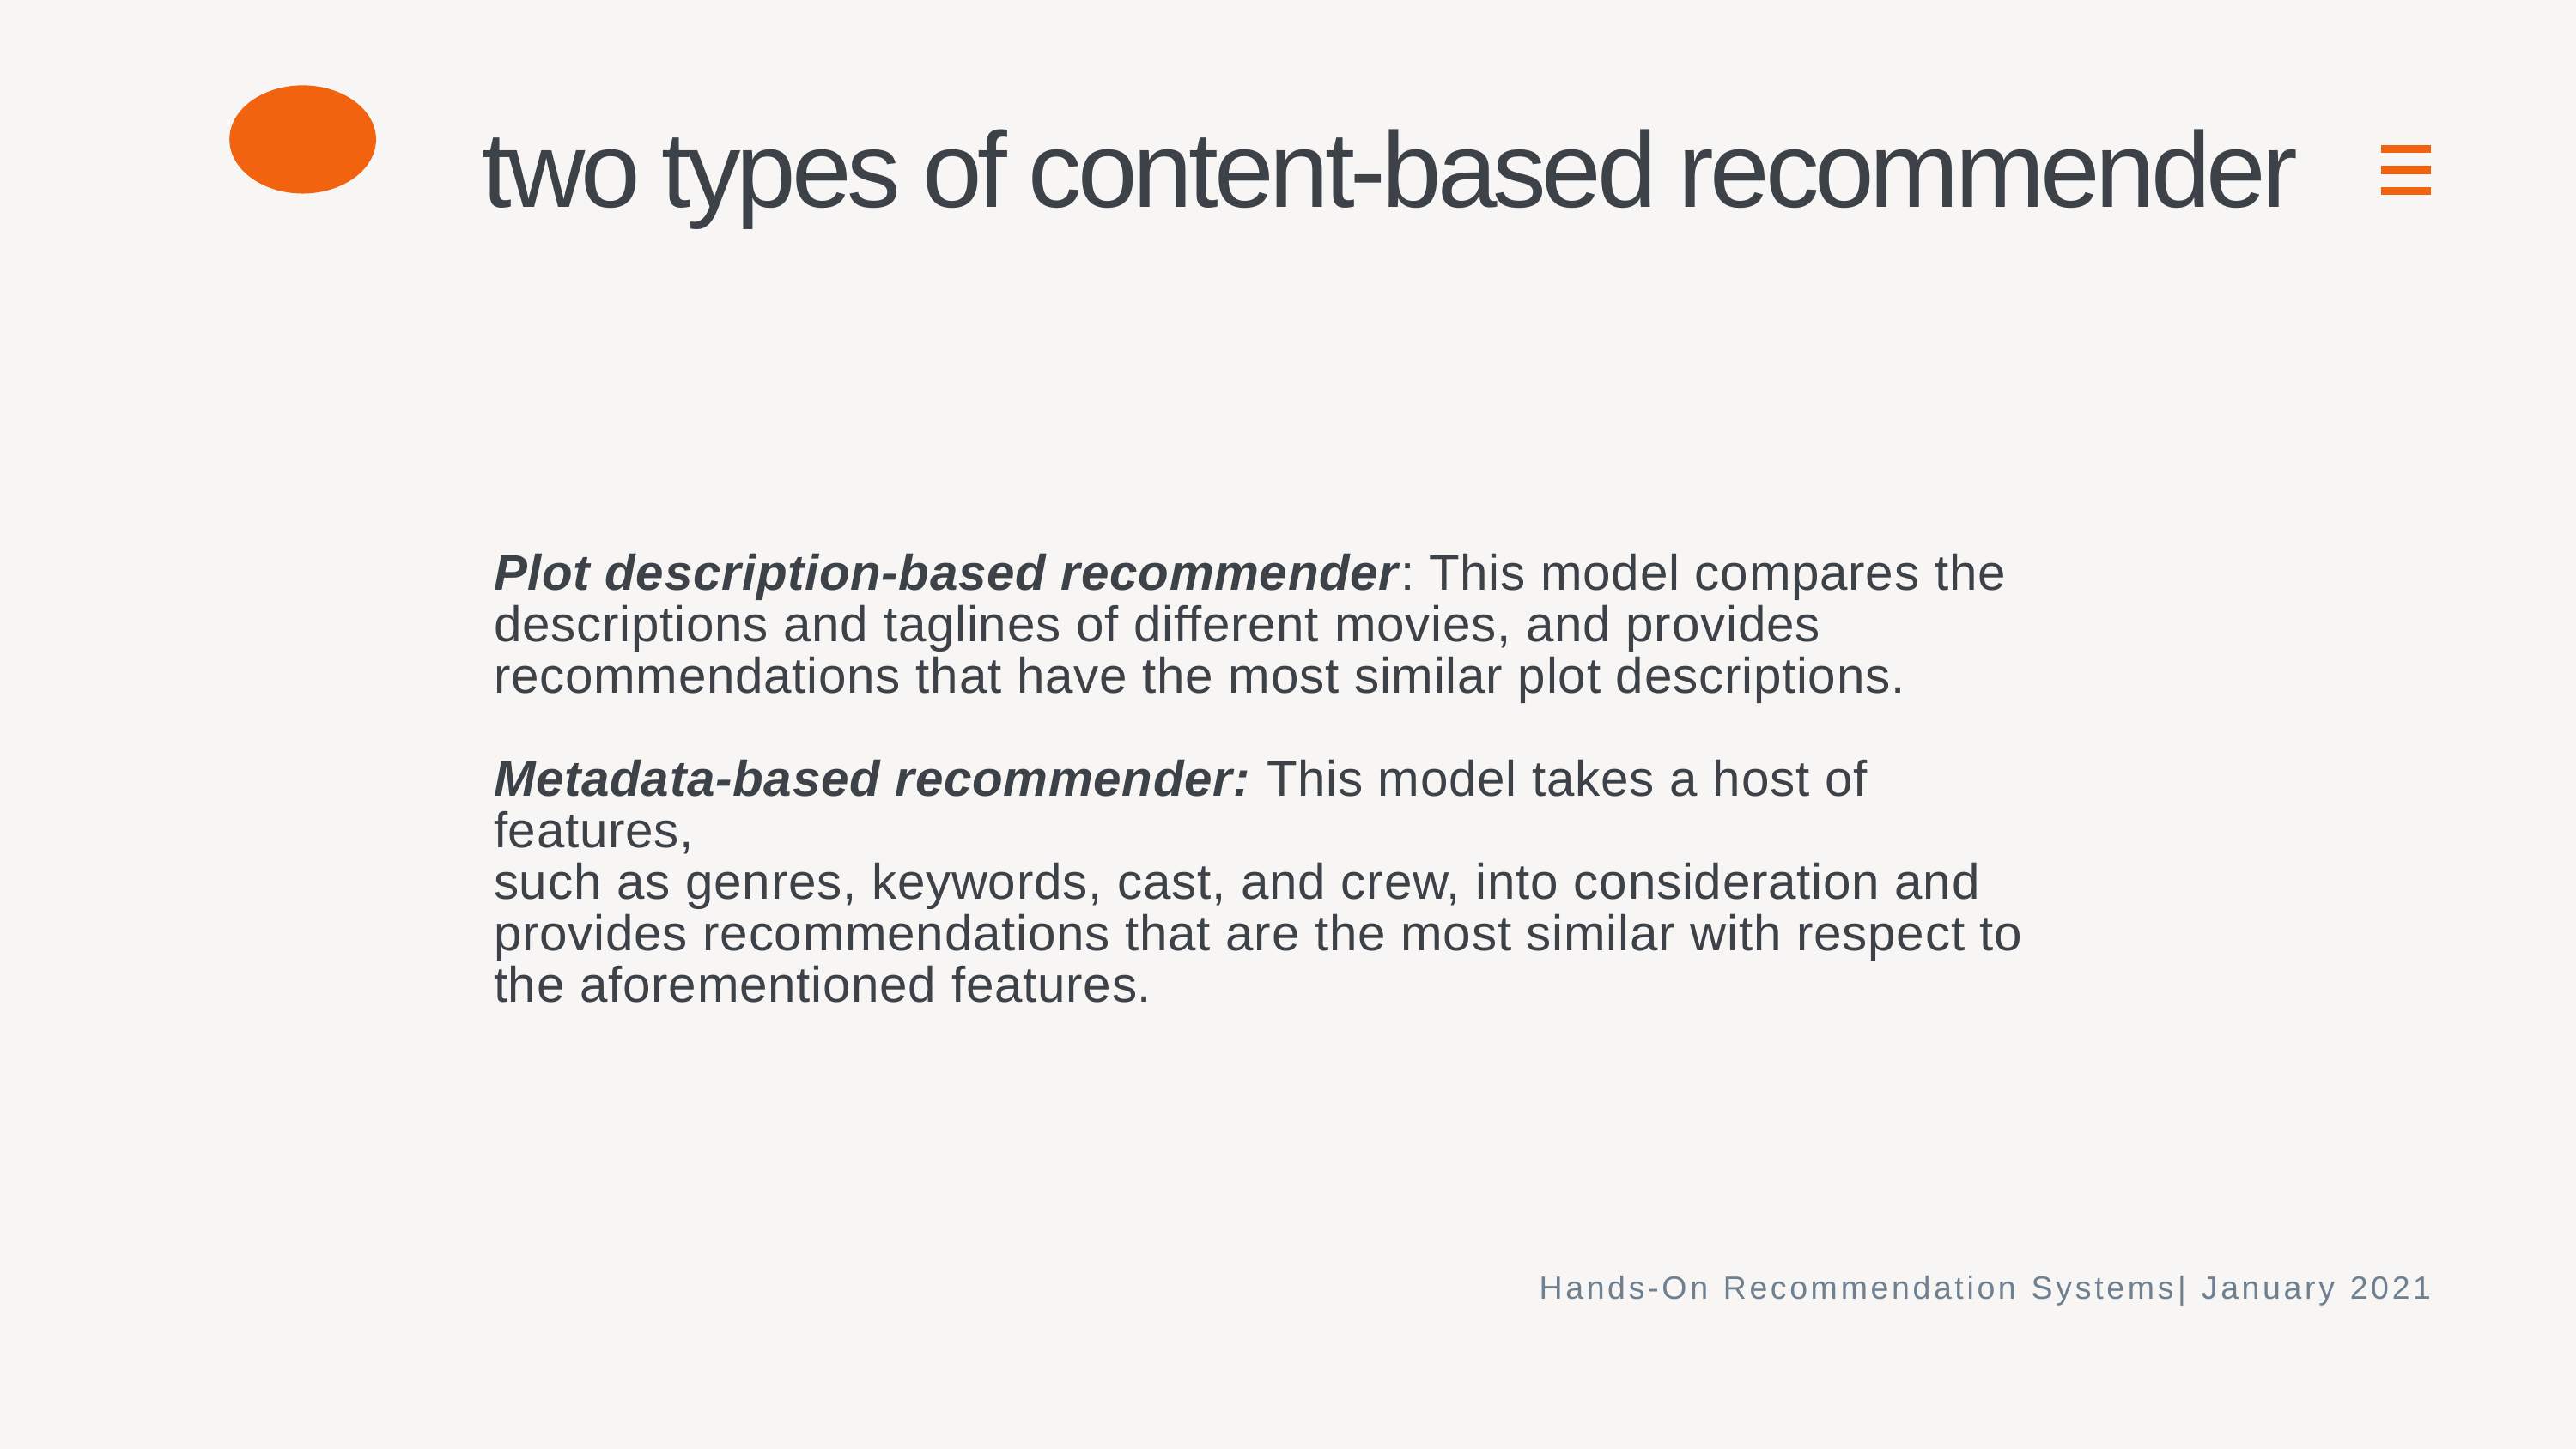

two types of content-based recommender

Plot description-based recommender: This model compares the
descriptions and taglines of different movies, and provides
recommendations that have the most similar plot descriptions.

Metadata-based recommender: This model takes a host of features,
such as genres, keywords, cast, and crew, into consideration and
provides recommendations that are the most similar with respect to the aforementioned features.

Hands-On Recommendation Systems| January 2021